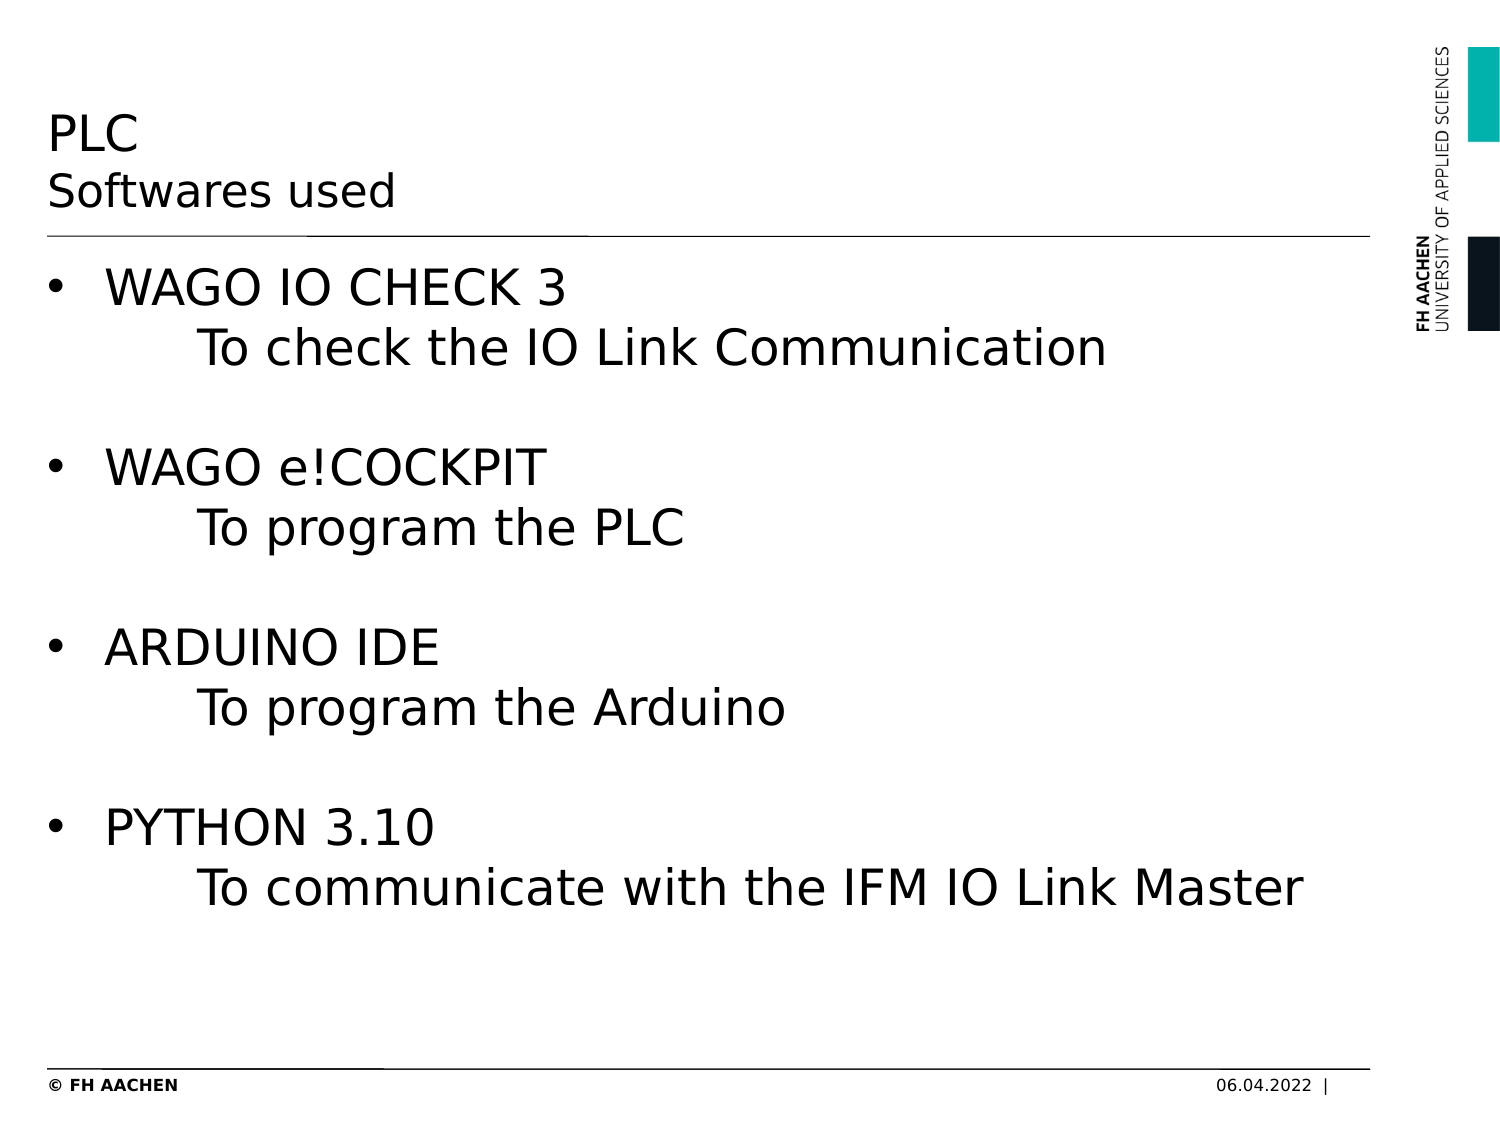

# PLC Softwares used
WAGO IO CHECK 3
	To check the IO Link Communication

WAGO e!COCKPIT
	To program the PLC

ARDUINO IDE
	To program the Arduino

PYTHON 3.10
	To communicate with the IFM IO Link Master
© FH AACHEN
06.04.2022  |
39